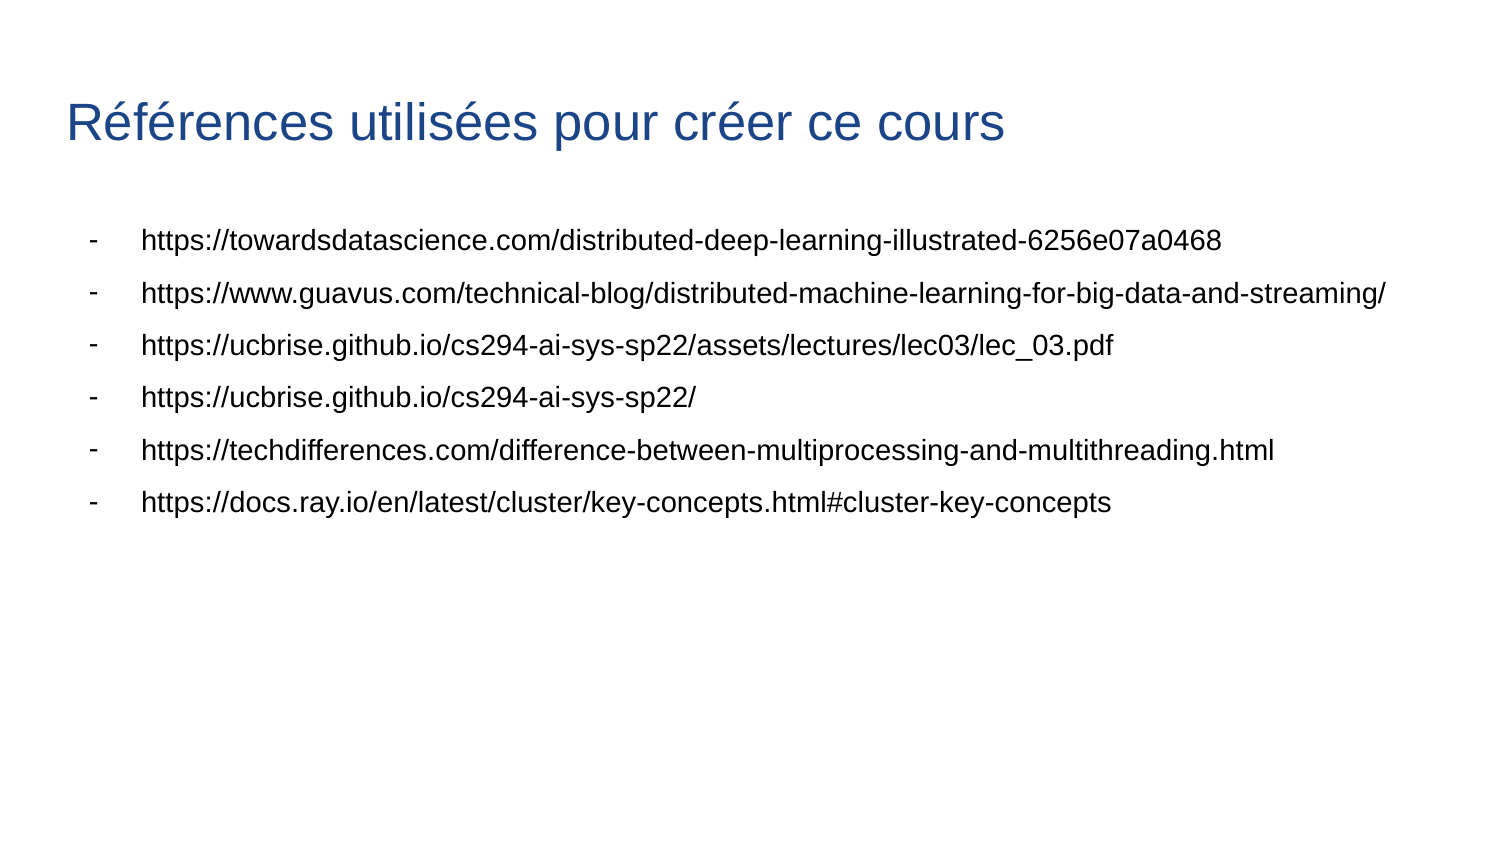

# Références utilisées pour créer ce cours

https://towardsdatascience.com/distributed-deep-learning-illustrated-6256e07a0468
https://www.guavus.com/technical-blog/distributed-machine-learning-for-big-data-and-streaming/
https://ucbrise.github.io/cs294-ai-sys-sp22/assets/lectures/lec03/lec_03.pdf
https://ucbrise.github.io/cs294-ai-sys-sp22/
https://techdifferences.com/difference-between-multiprocessing-and-multithreading.html
https://docs.ray.io/en/latest/cluster/key-concepts.html#cluster-key-concepts